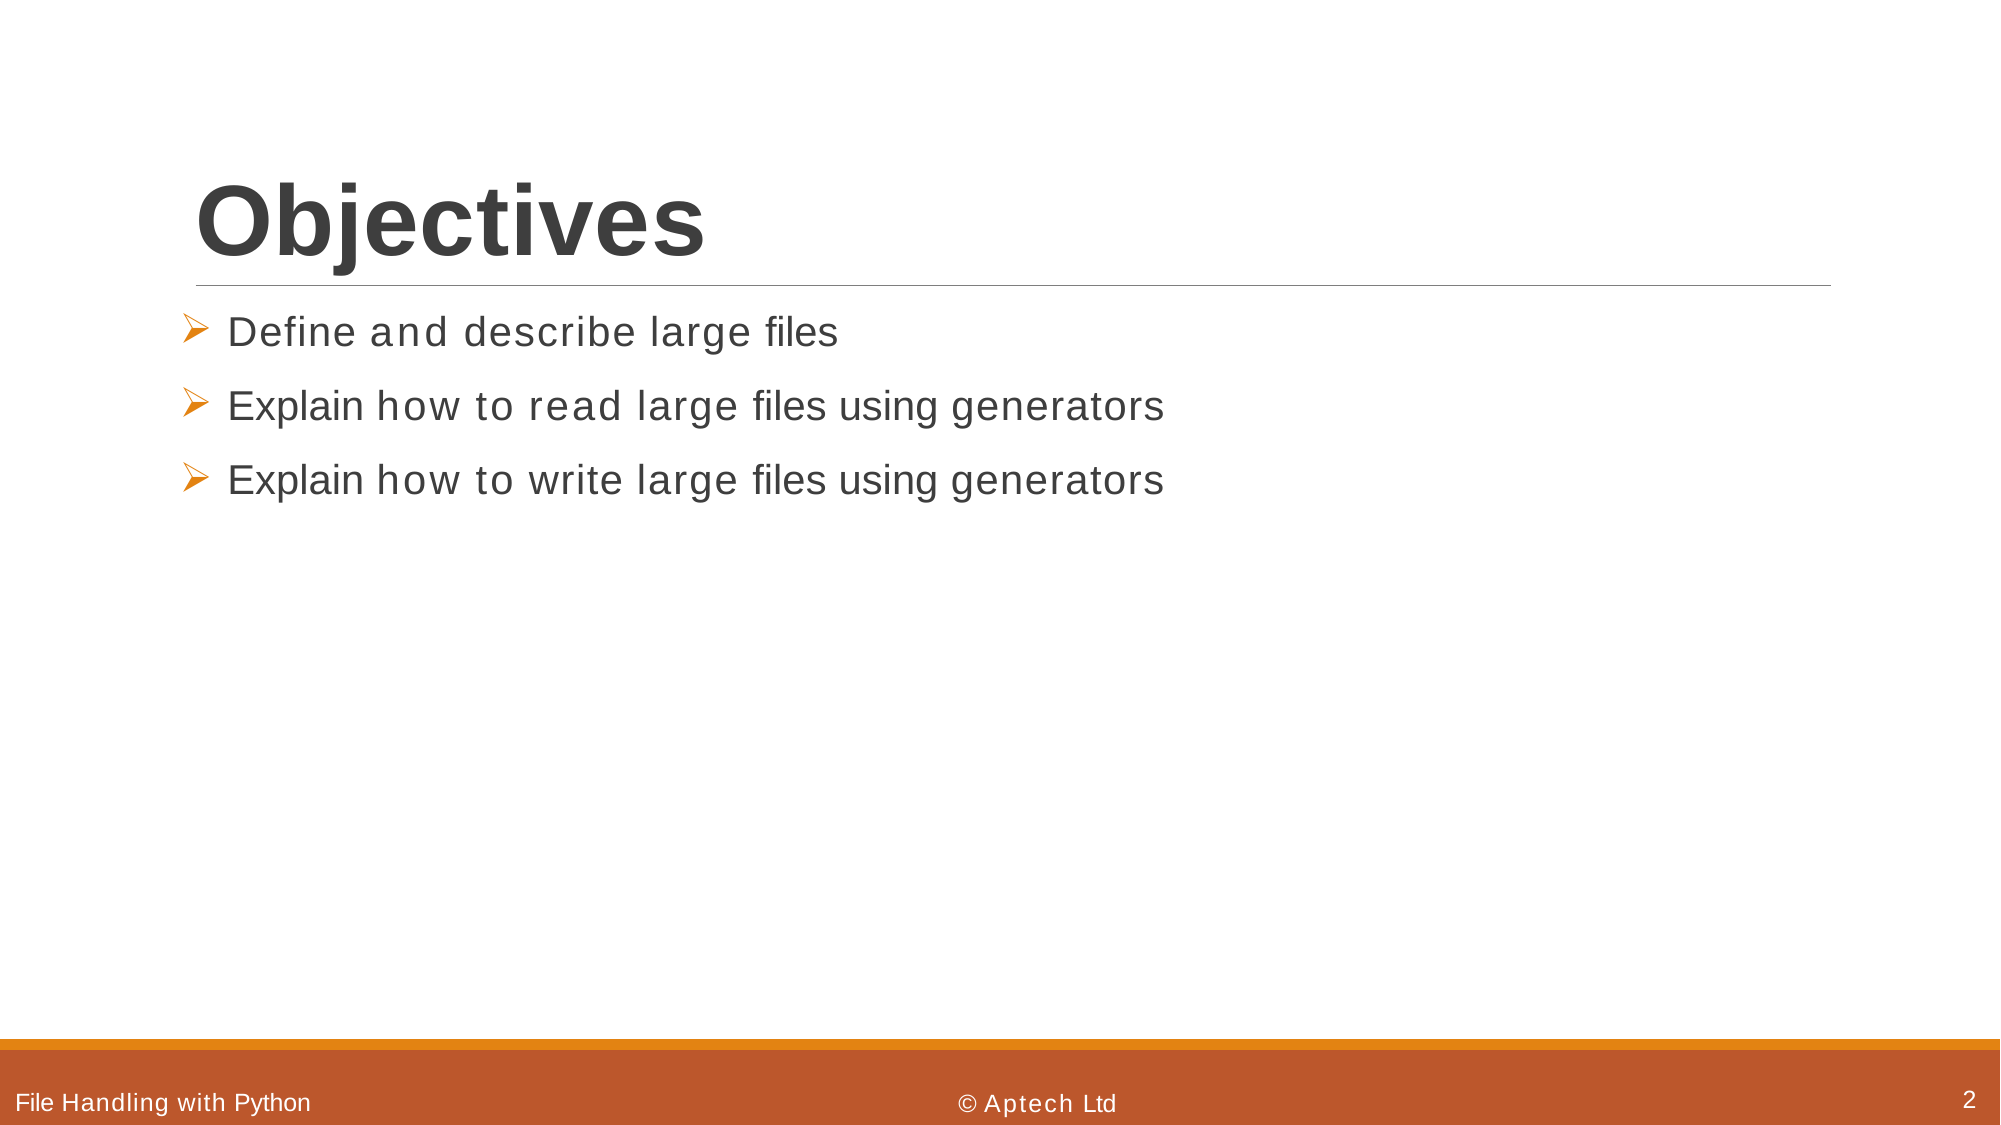

# Objectives
Define and describe large files
Explain how to read large files using generators
Explain how to write large files using generators
2
File Handling with Python
© Aptech Ltd